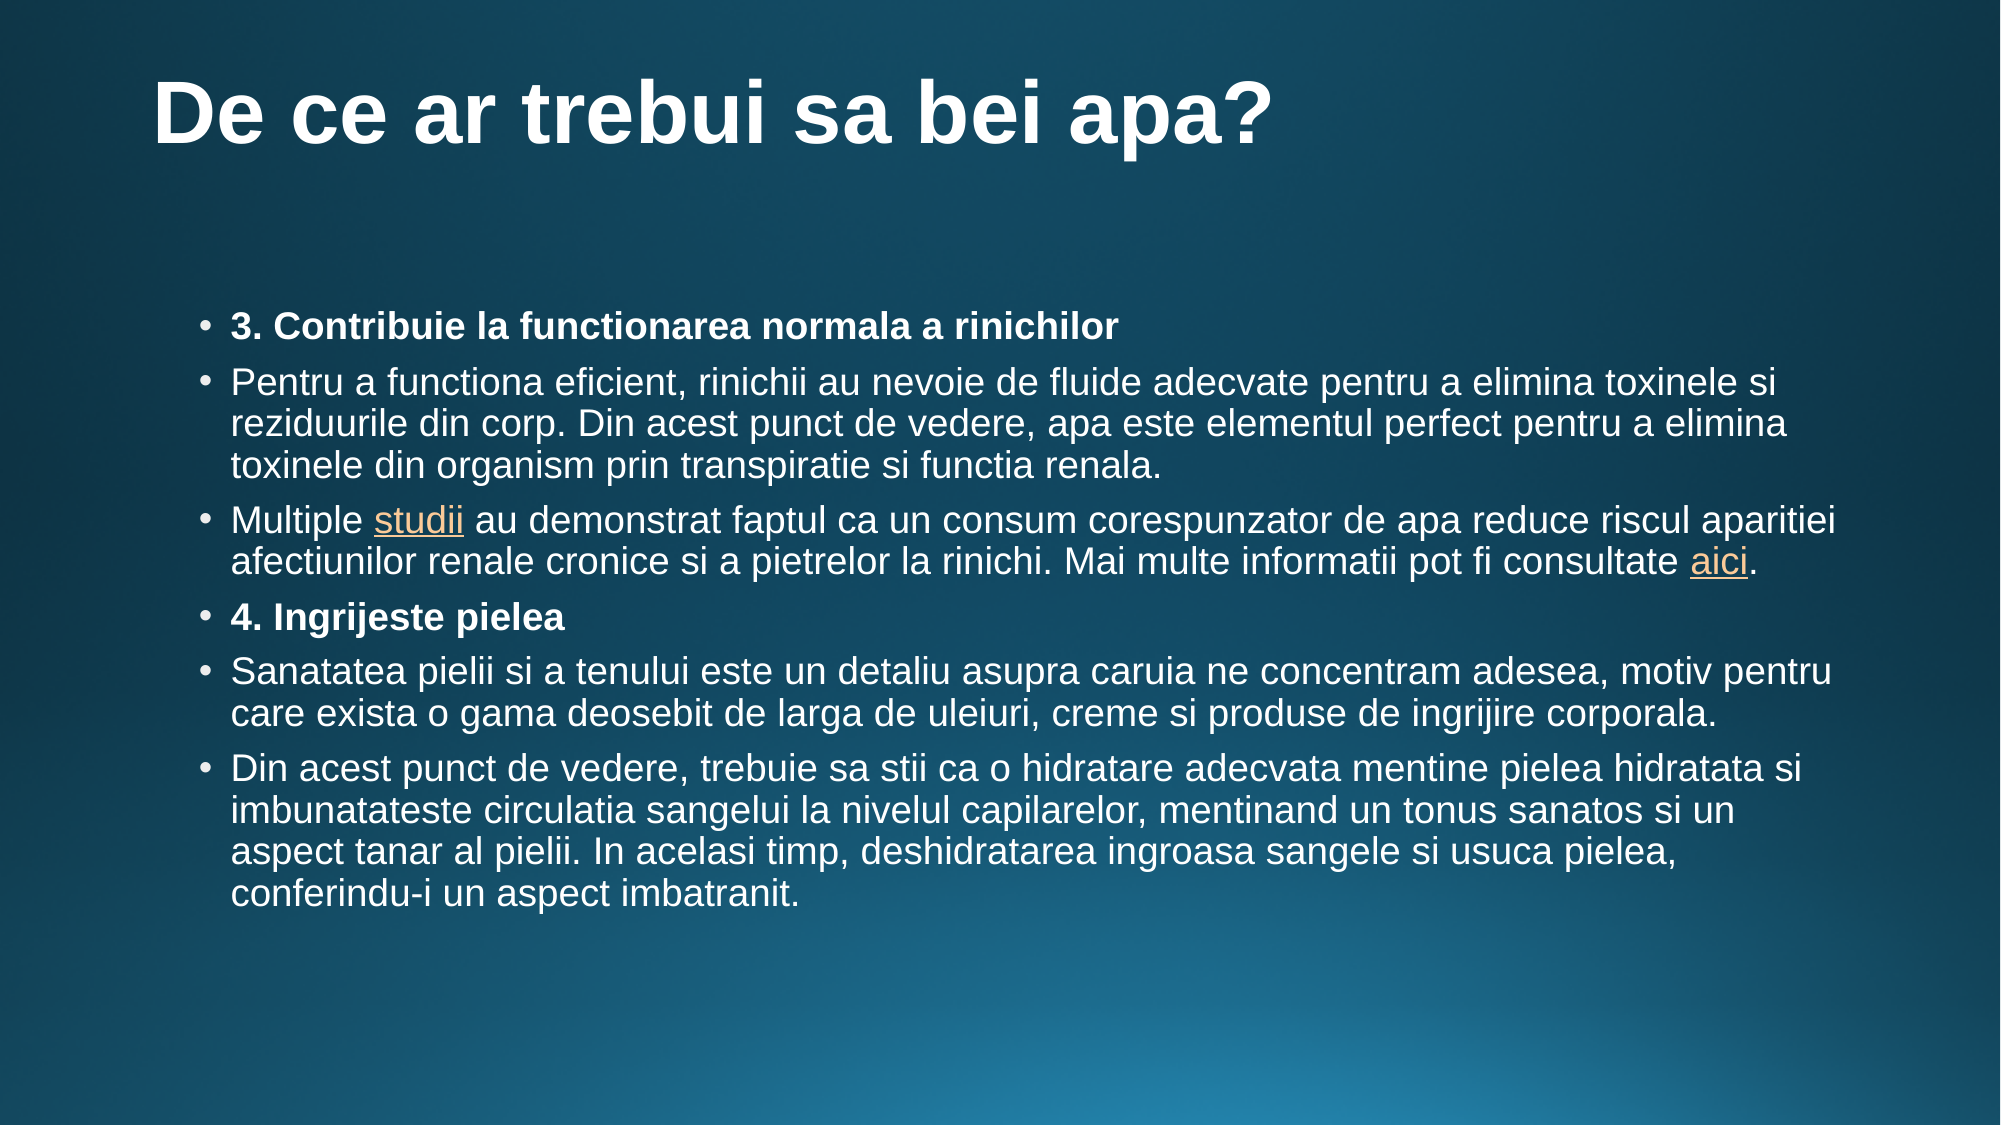

# De ce ar trebui sa bei apa?
3. Contribuie la functionarea normala a rinichilor
Pentru a functiona eficient, rinichii au nevoie de fluide adecvate pentru a elimina toxinele si reziduurile din corp. Din acest punct de vedere, apa este elementul perfect pentru a elimina toxinele din organism prin transpiratie si functia renala.
Multiple studii au demonstrat faptul ca un consum corespunzator de apa reduce riscul aparitiei afectiunilor renale cronice si a pietrelor la rinichi. Mai multe informatii pot fi consultate aici.
4. Ingrijeste pielea
Sanatatea pielii si a tenului este un detaliu asupra caruia ne concentram adesea, motiv pentru care exista o gama deosebit de larga de uleiuri, creme si produse de ingrijire corporala.
Din acest punct de vedere, trebuie sa stii ca o hidratare adecvata mentine pielea hidratata si imbunatateste circulatia sangelui la nivelul capilarelor, mentinand un tonus sanatos si un aspect tanar al pielii. In acelasi timp, deshidratarea ingroasa sangele si usuca pielea, conferindu-i un aspect imbatranit.